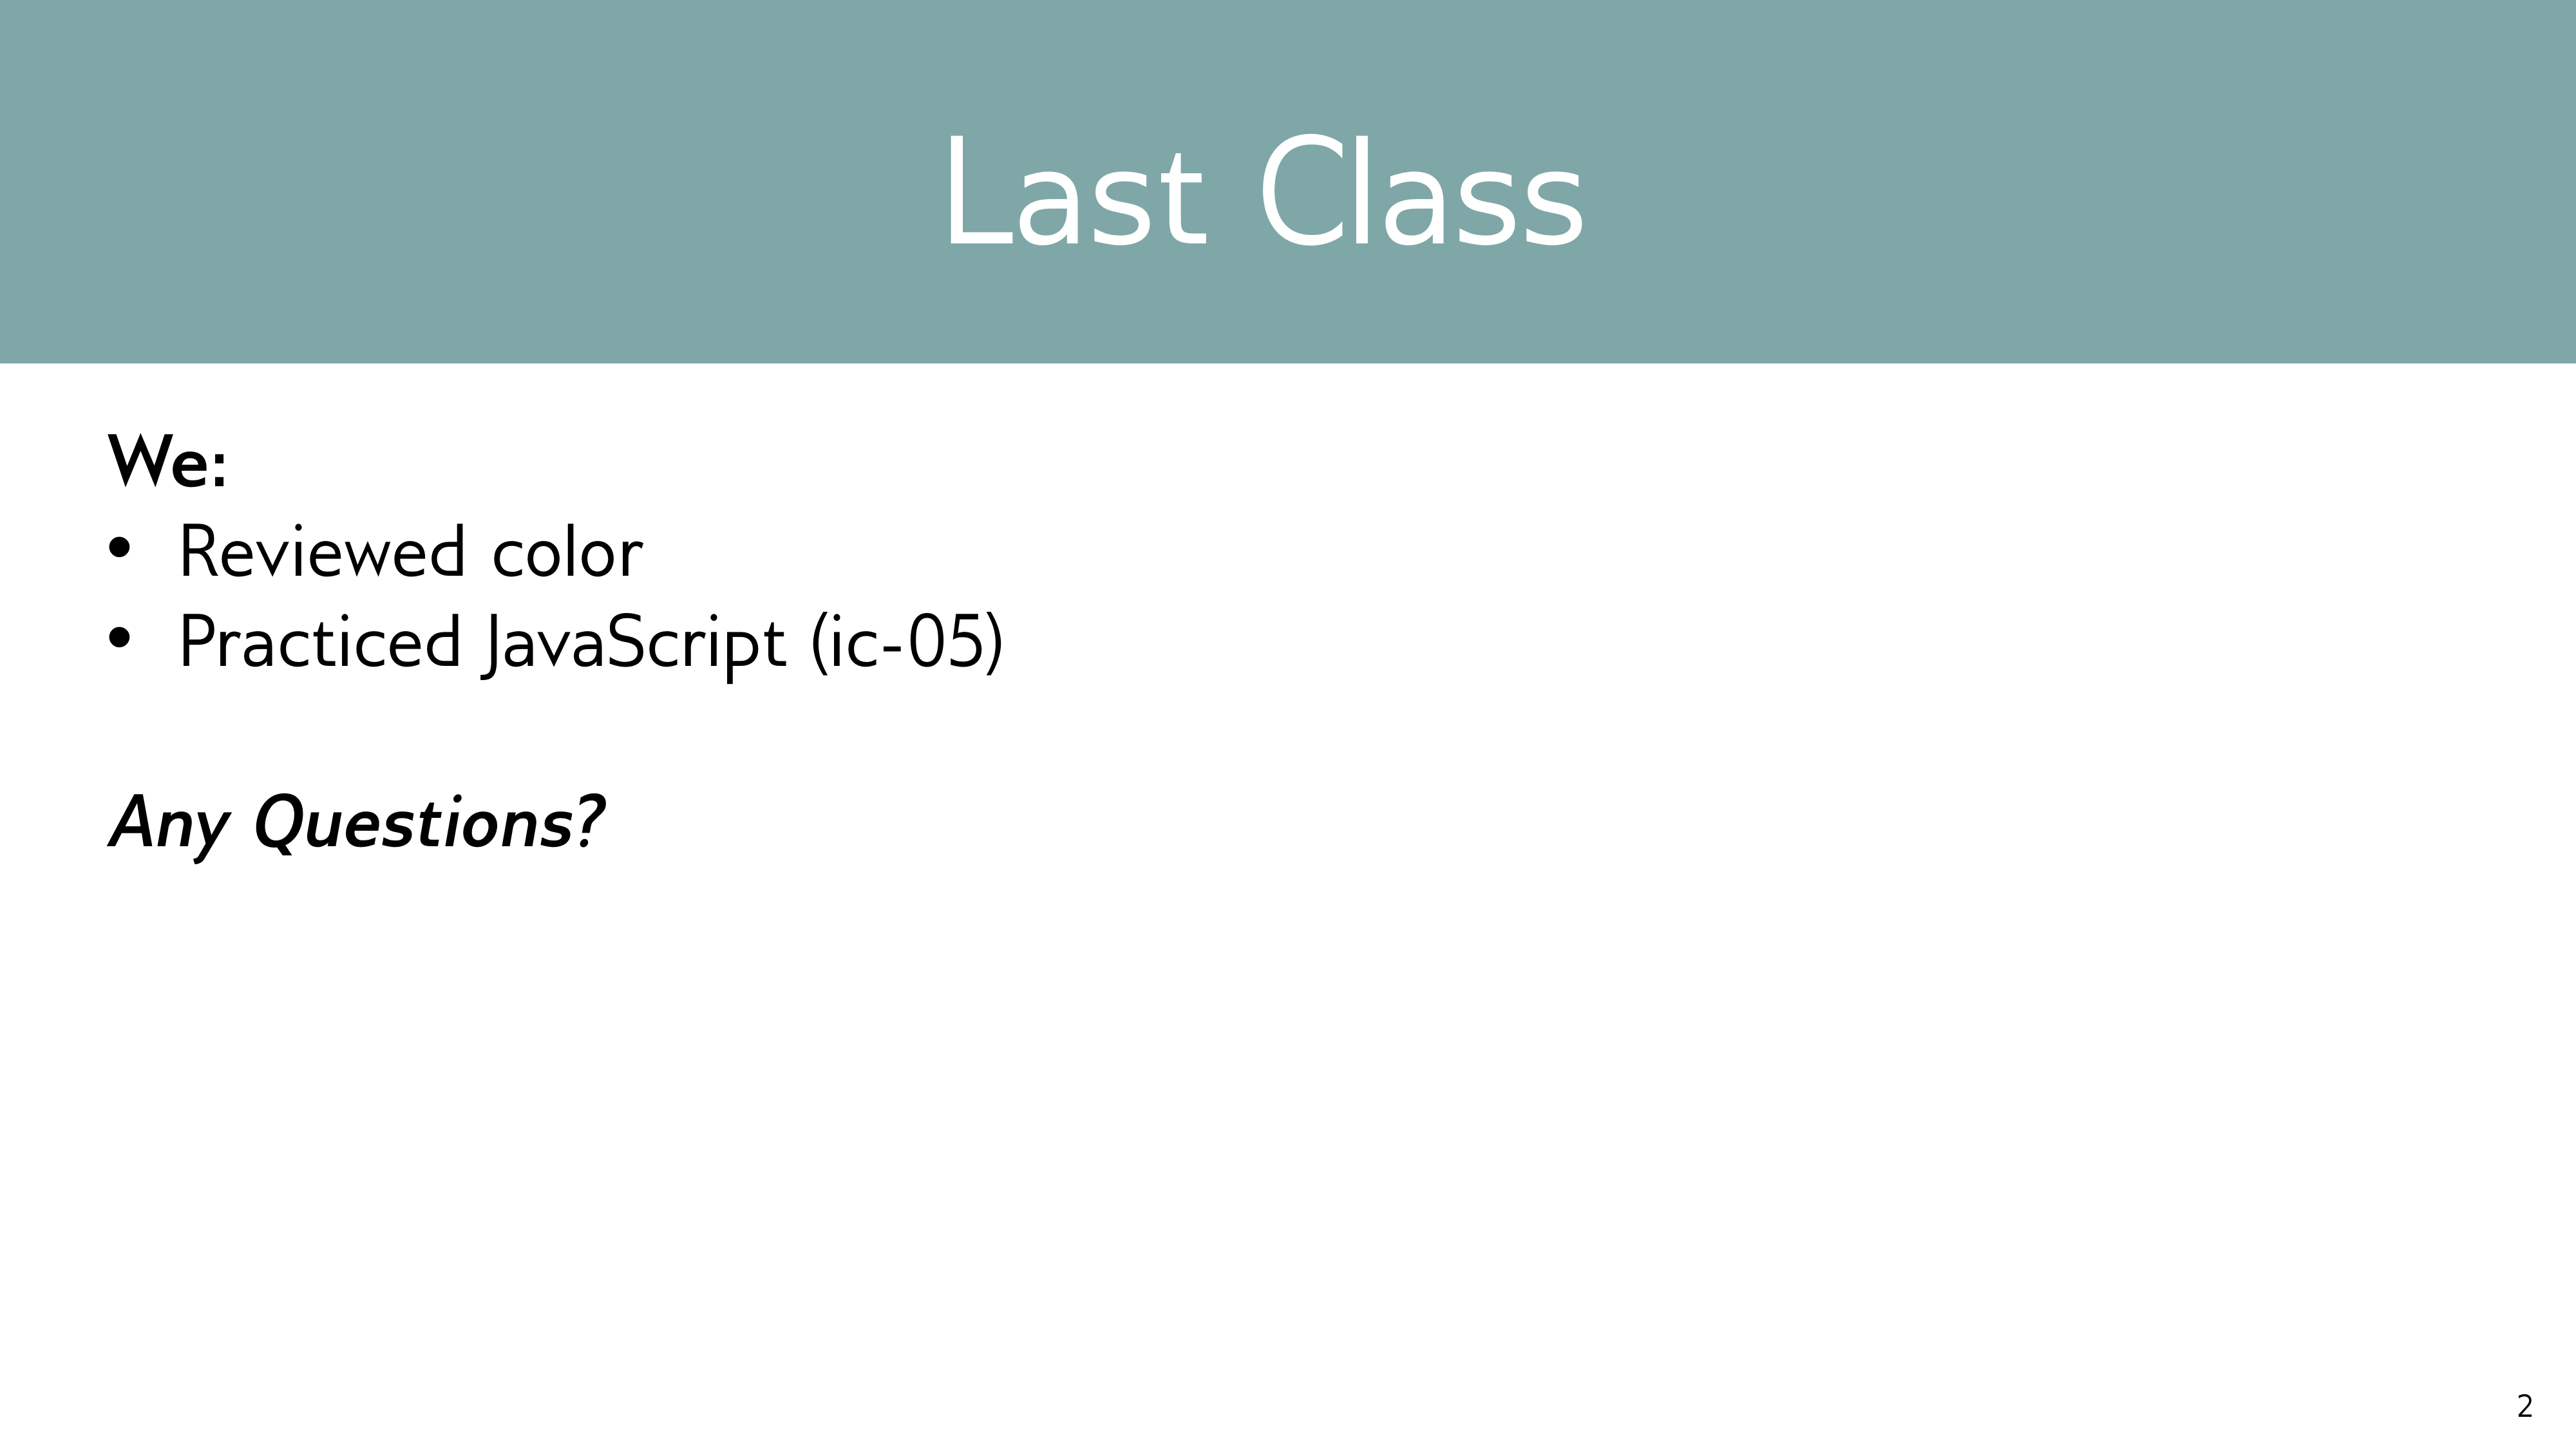

Last Class
We:
Reviewed color
Practiced JavaScript (ic-05)

Any Questions?
2